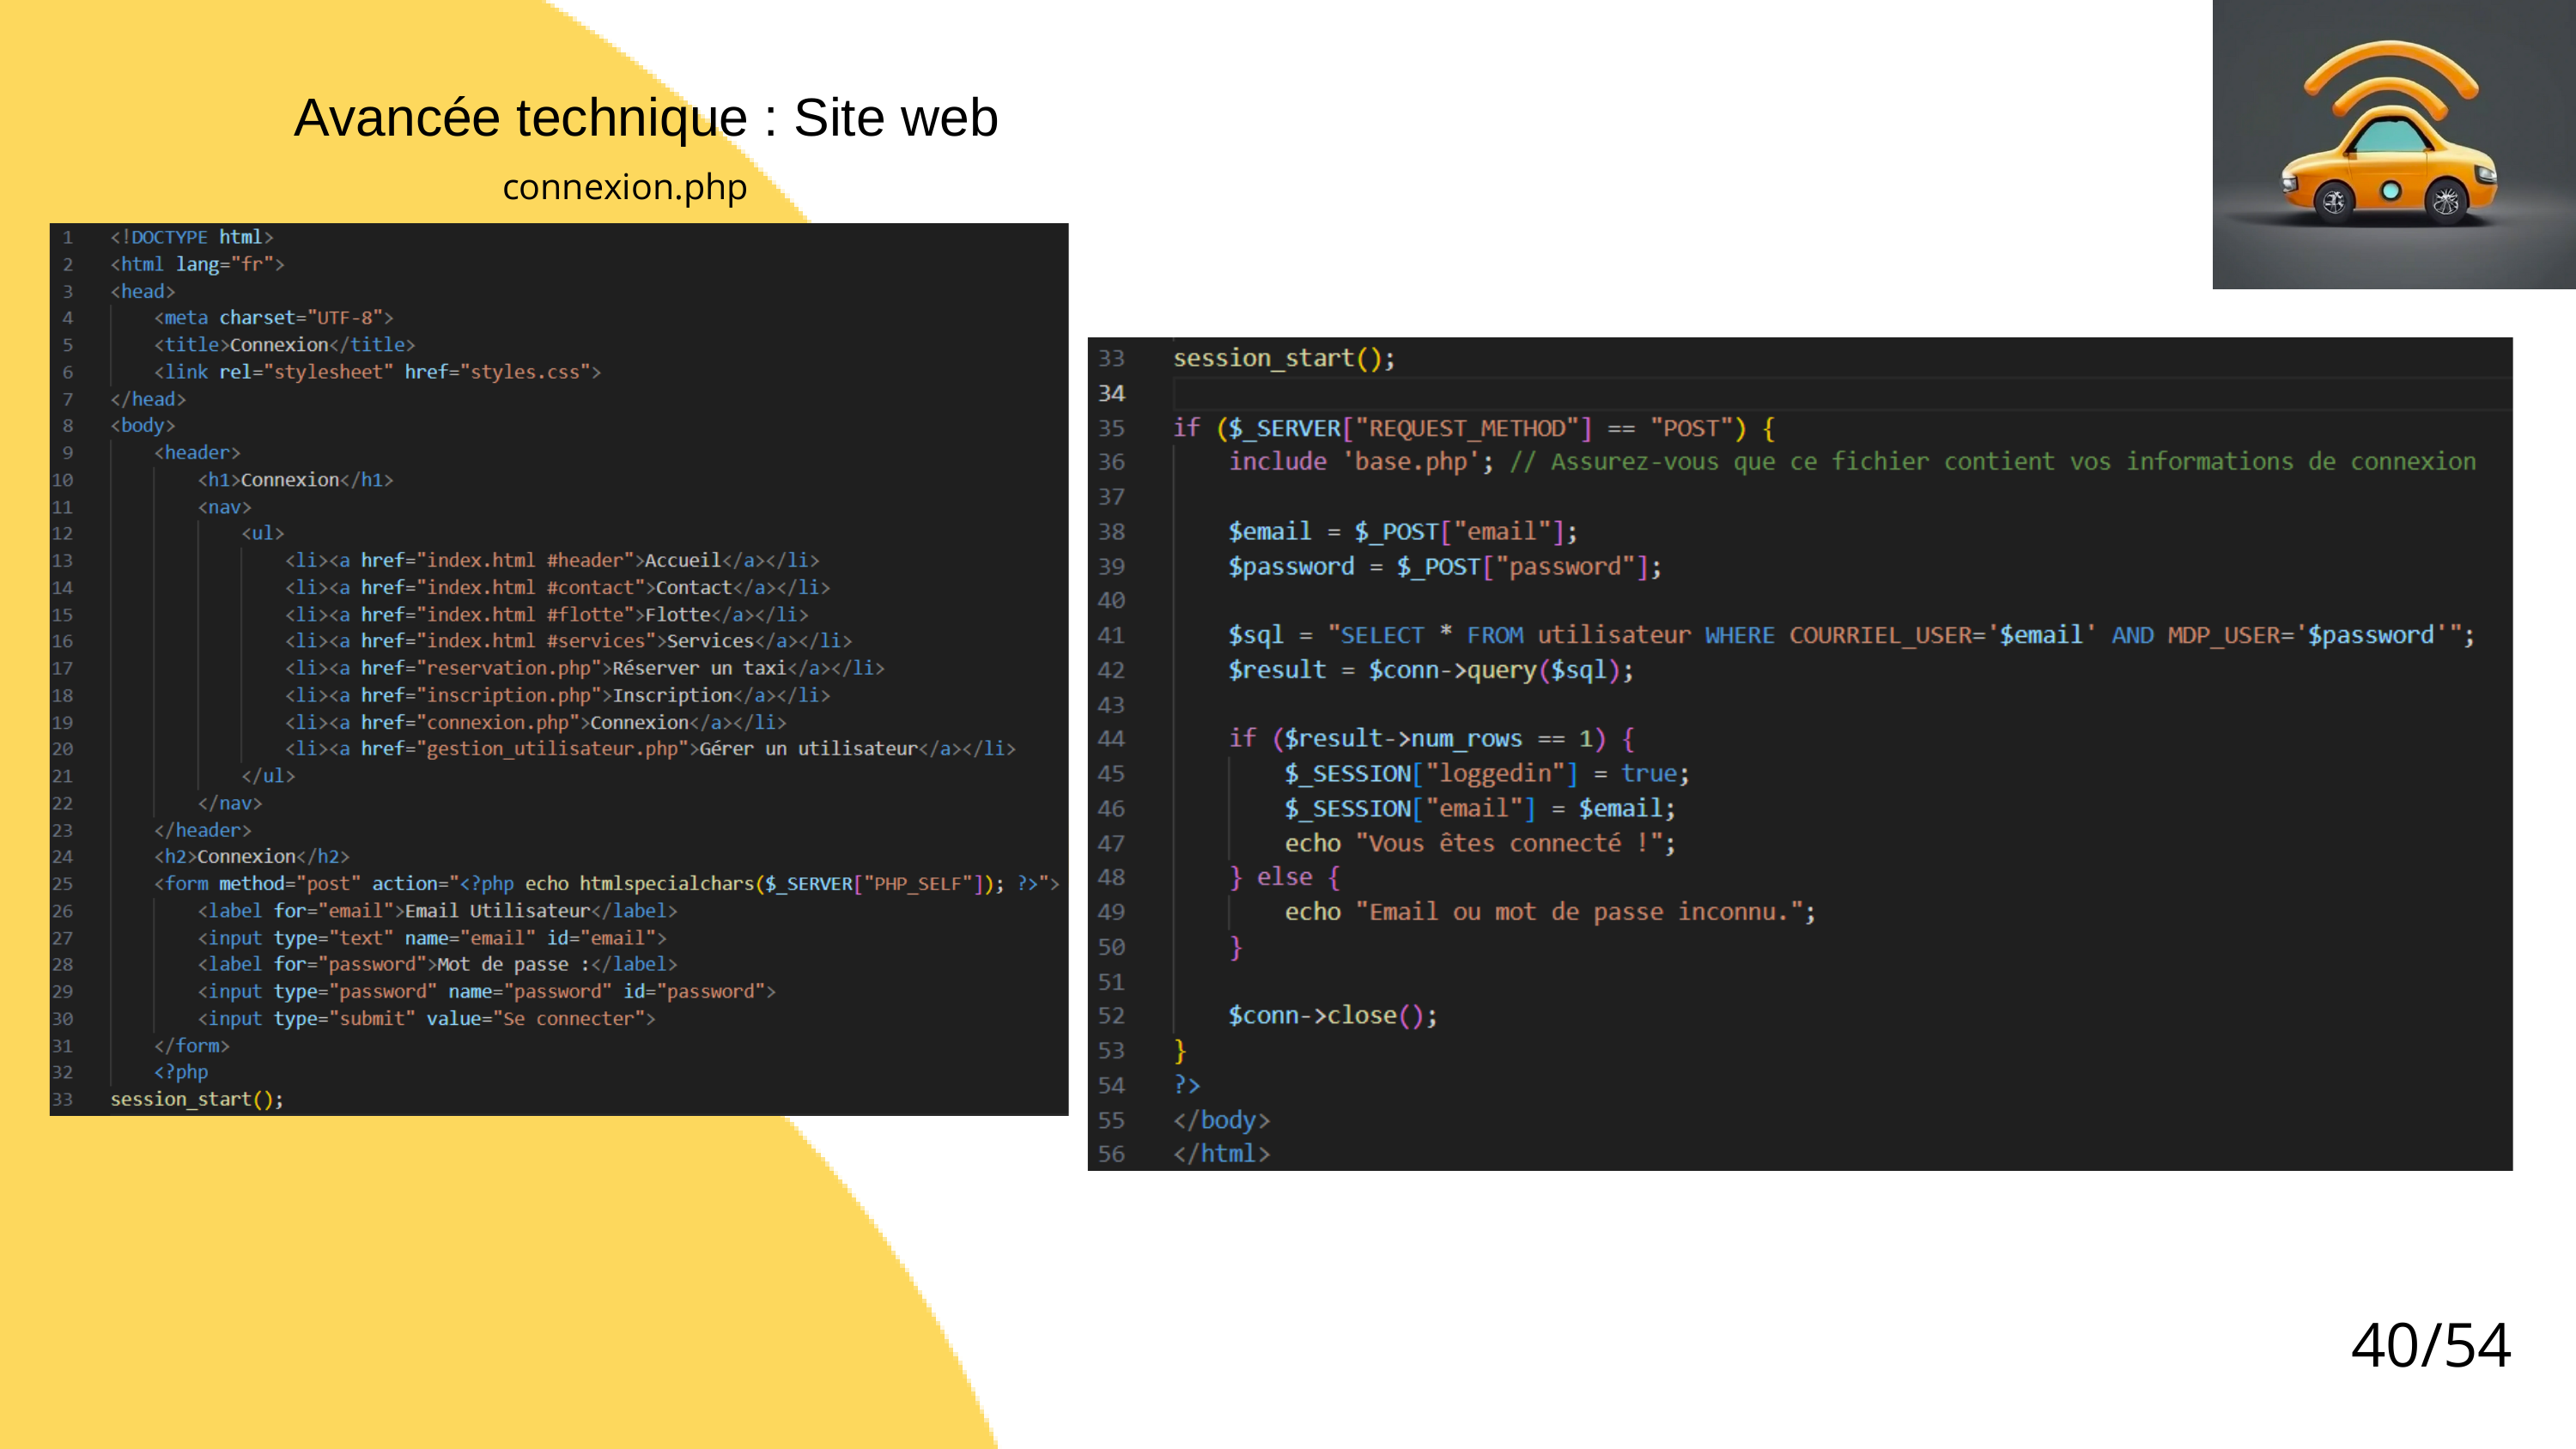

Avancée technique : Site web
connexion.php

40/54